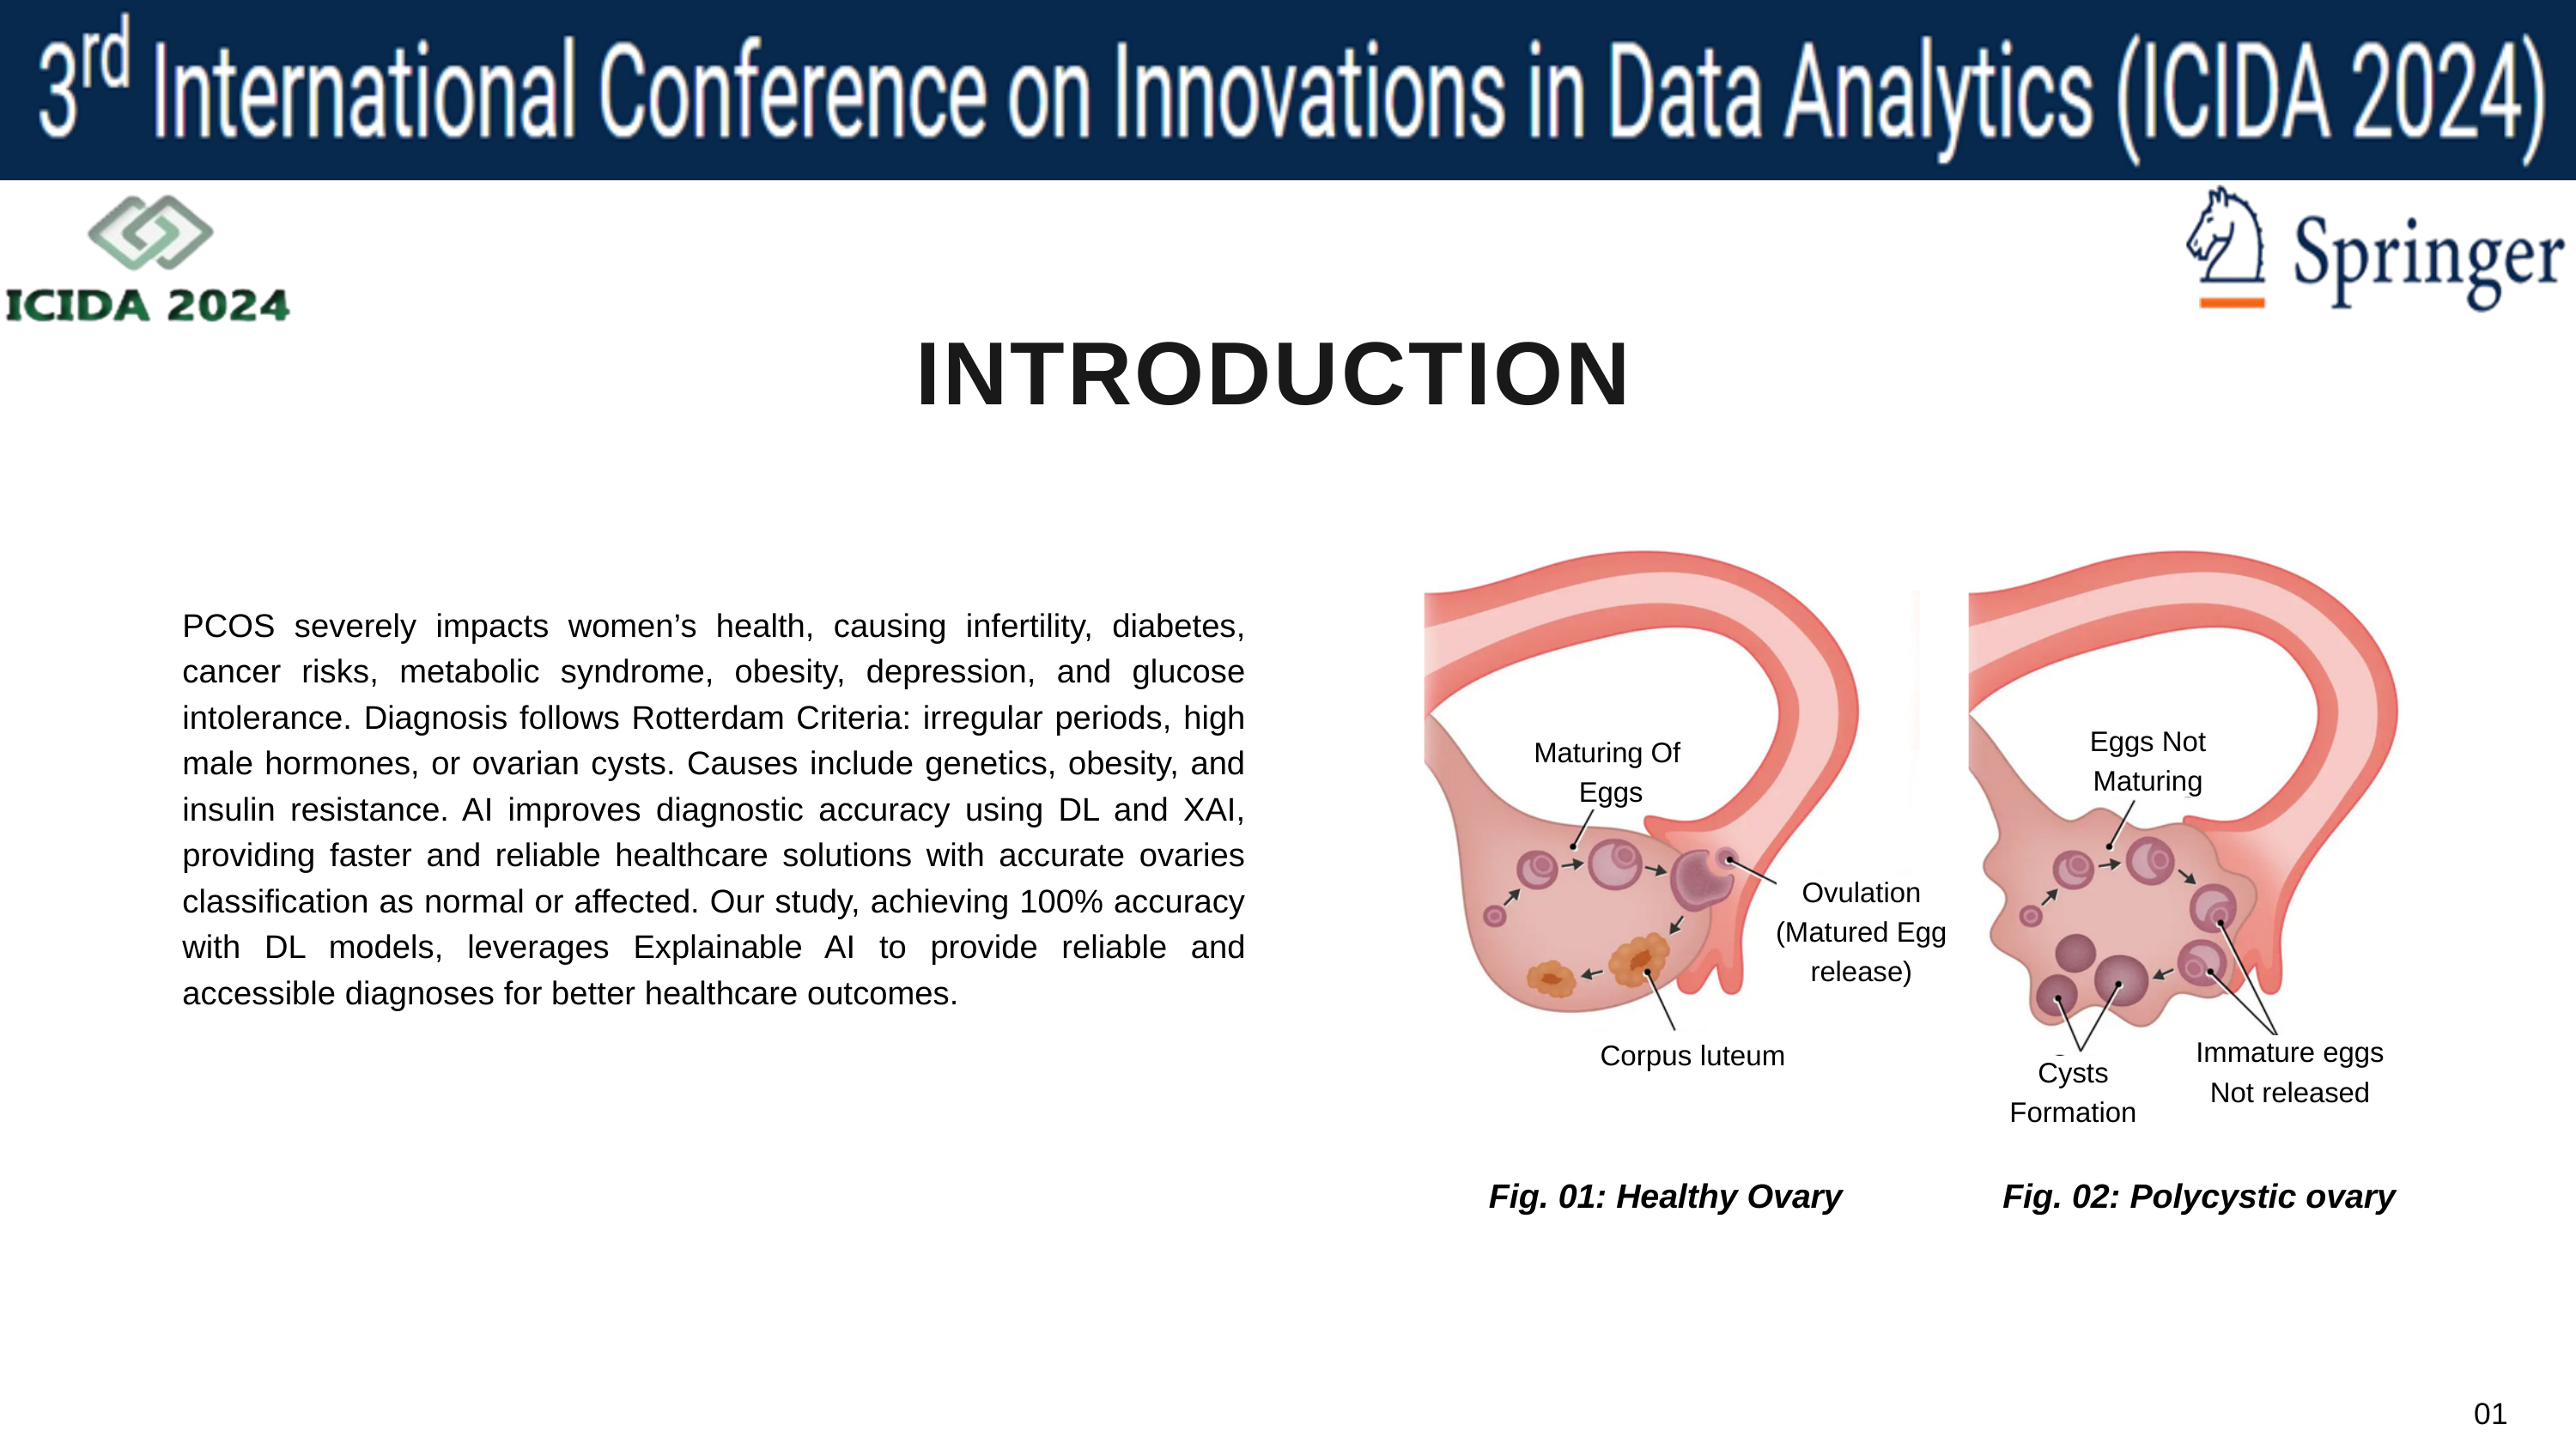

INTRODUCTION

Eggs Not Maturing

Maturing Of
Eggs

Ovulation
(Matured Egg release)

Immature eggs
Not released
Corpus luteum

Cysts Formation

PCOS severely impacts women’s health, causing infertility, diabetes, cancer risks, metabolic syndrome, obesity, depression, and glucose intolerance. Diagnosis follows Rotterdam Criteria: irregular periods, high male hormones, or ovarian cysts. Causes include genetics, obesity, and insulin resistance. AI improves diagnostic accuracy using DL and XAI, providing faster and reliable healthcare solutions with accurate ovaries classification as normal or affected. Our study, achieving 100% accuracy with DL models, leverages Explainable AI to provide reliable and accessible diagnoses for better healthcare outcomes.
Fig. 01: Healthy Ovary
Fig. 02: Polycystic ovary
01